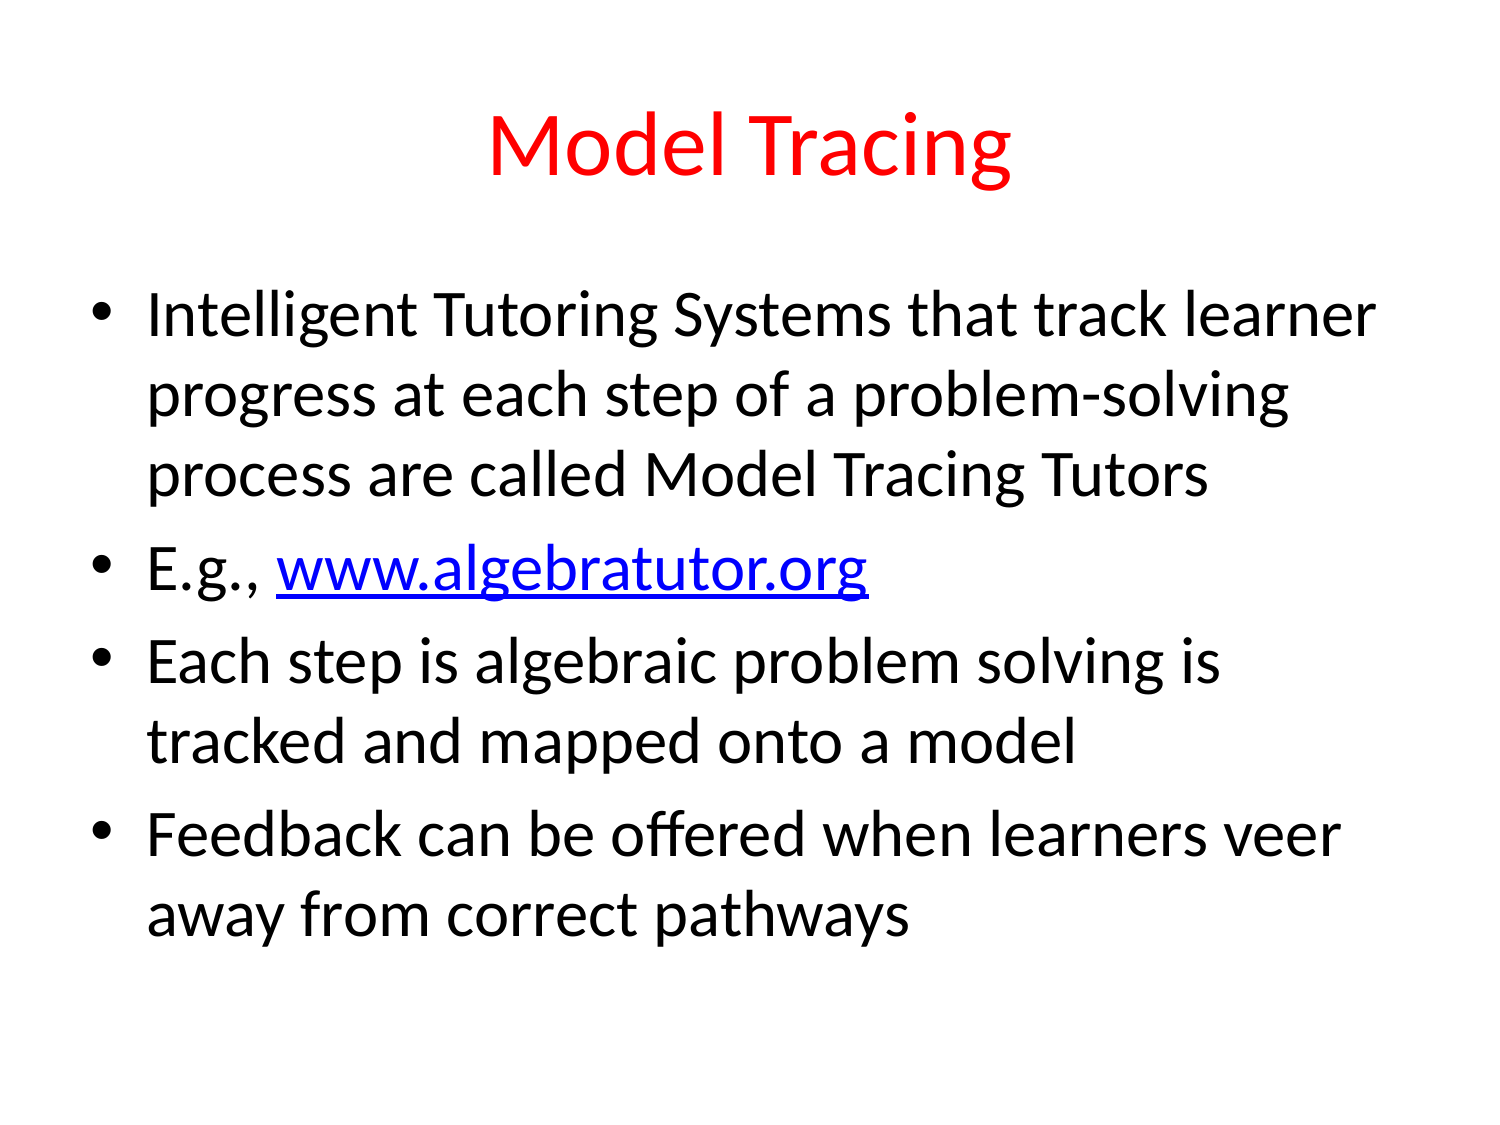

# Model Tracing
Intelligent Tutoring Systems that track learner progress at each step of a problem-solving process are called Model Tracing Tutors
E.g., www.algebratutor.org
Each step is algebraic problem solving is tracked and mapped onto a model
Feedback can be offered when learners veer away from correct pathways